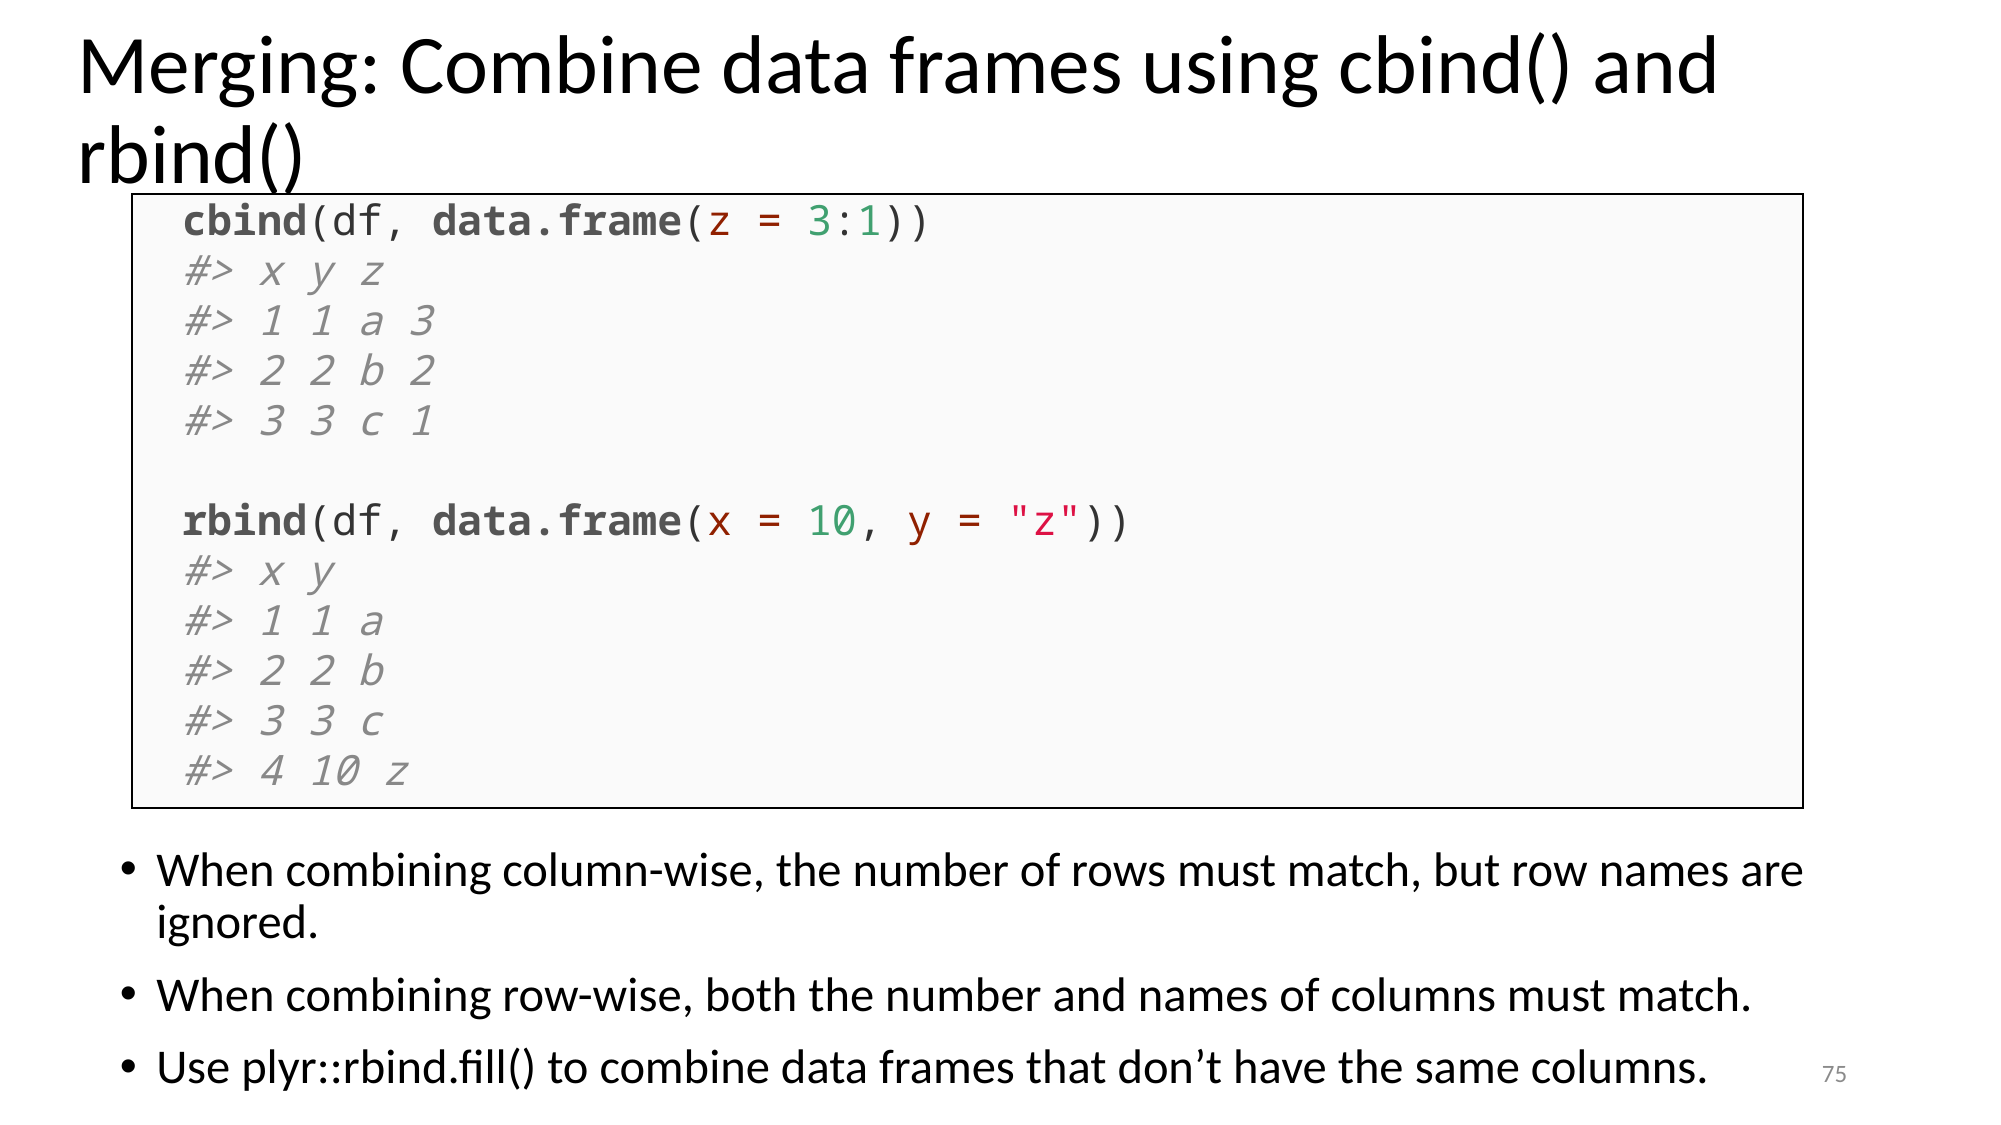

# Merging: Combine data frames using cbind() and rbind()
  cbind(df, data.frame(z = 3:1))
  #> x y z
  #> 1 1 a 3
  #> 2 2 b 2
  #> 3 3 c 1

  rbind(df, data.frame(x = 10, y = "z"))
  #> x y
  #> 1 1 a
  #> 2 2 b
  #> 3 3 c
  #> 4 10 z
When combining column-wise, the number of rows must match, but row names are ignored.
When combining row-wise, both the number and names of columns must match.
Use plyr::rbind.fill() to combine data frames that don’t have the same columns.
75